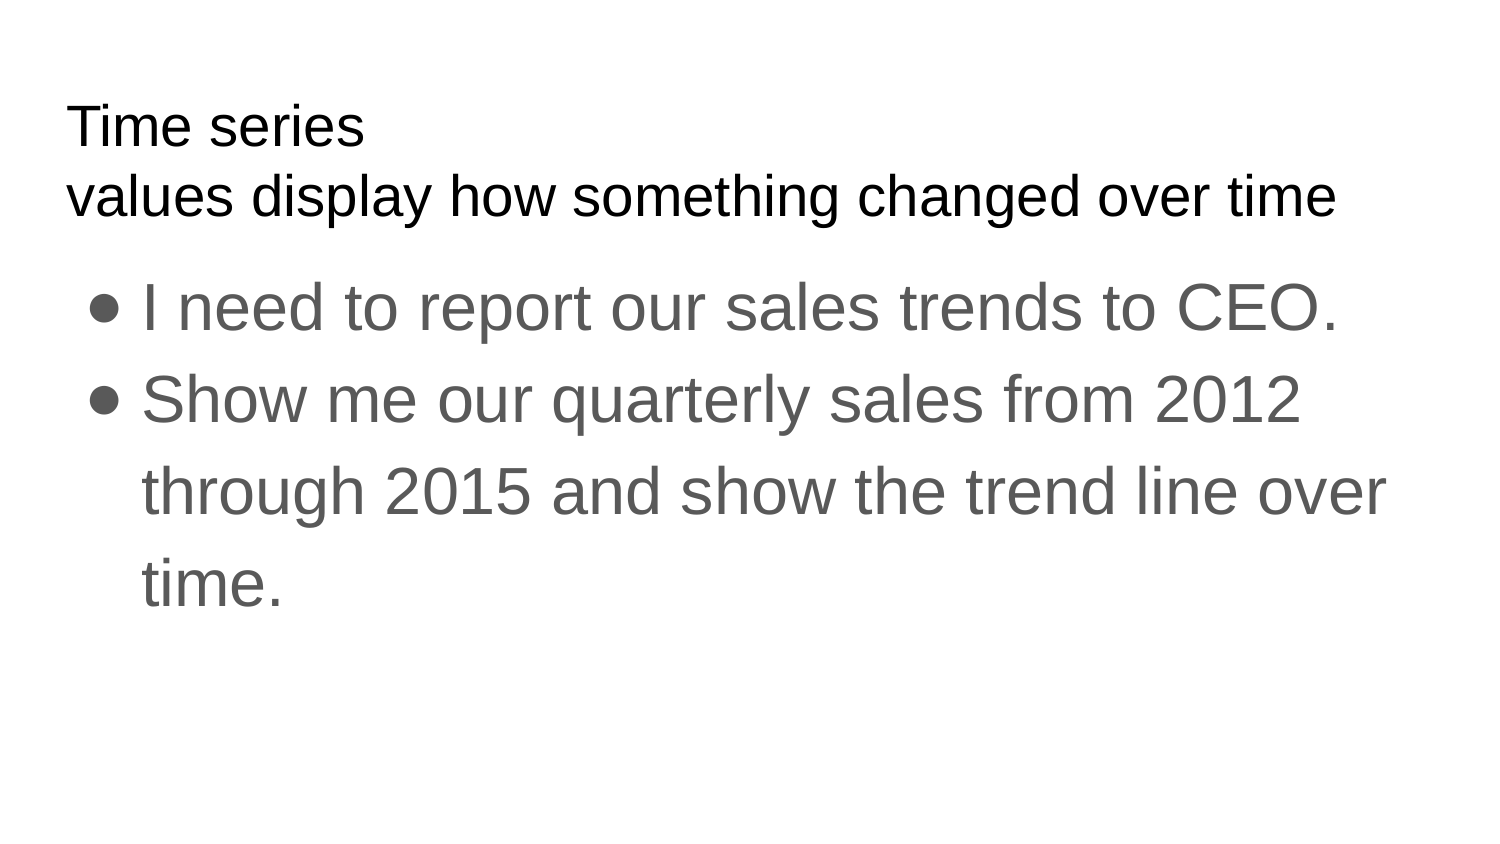

# Time series values display how something changed over time
I need to report our sales trends to CEO.
Show me our quarterly sales from 2012 through 2015 and show the trend line over time.